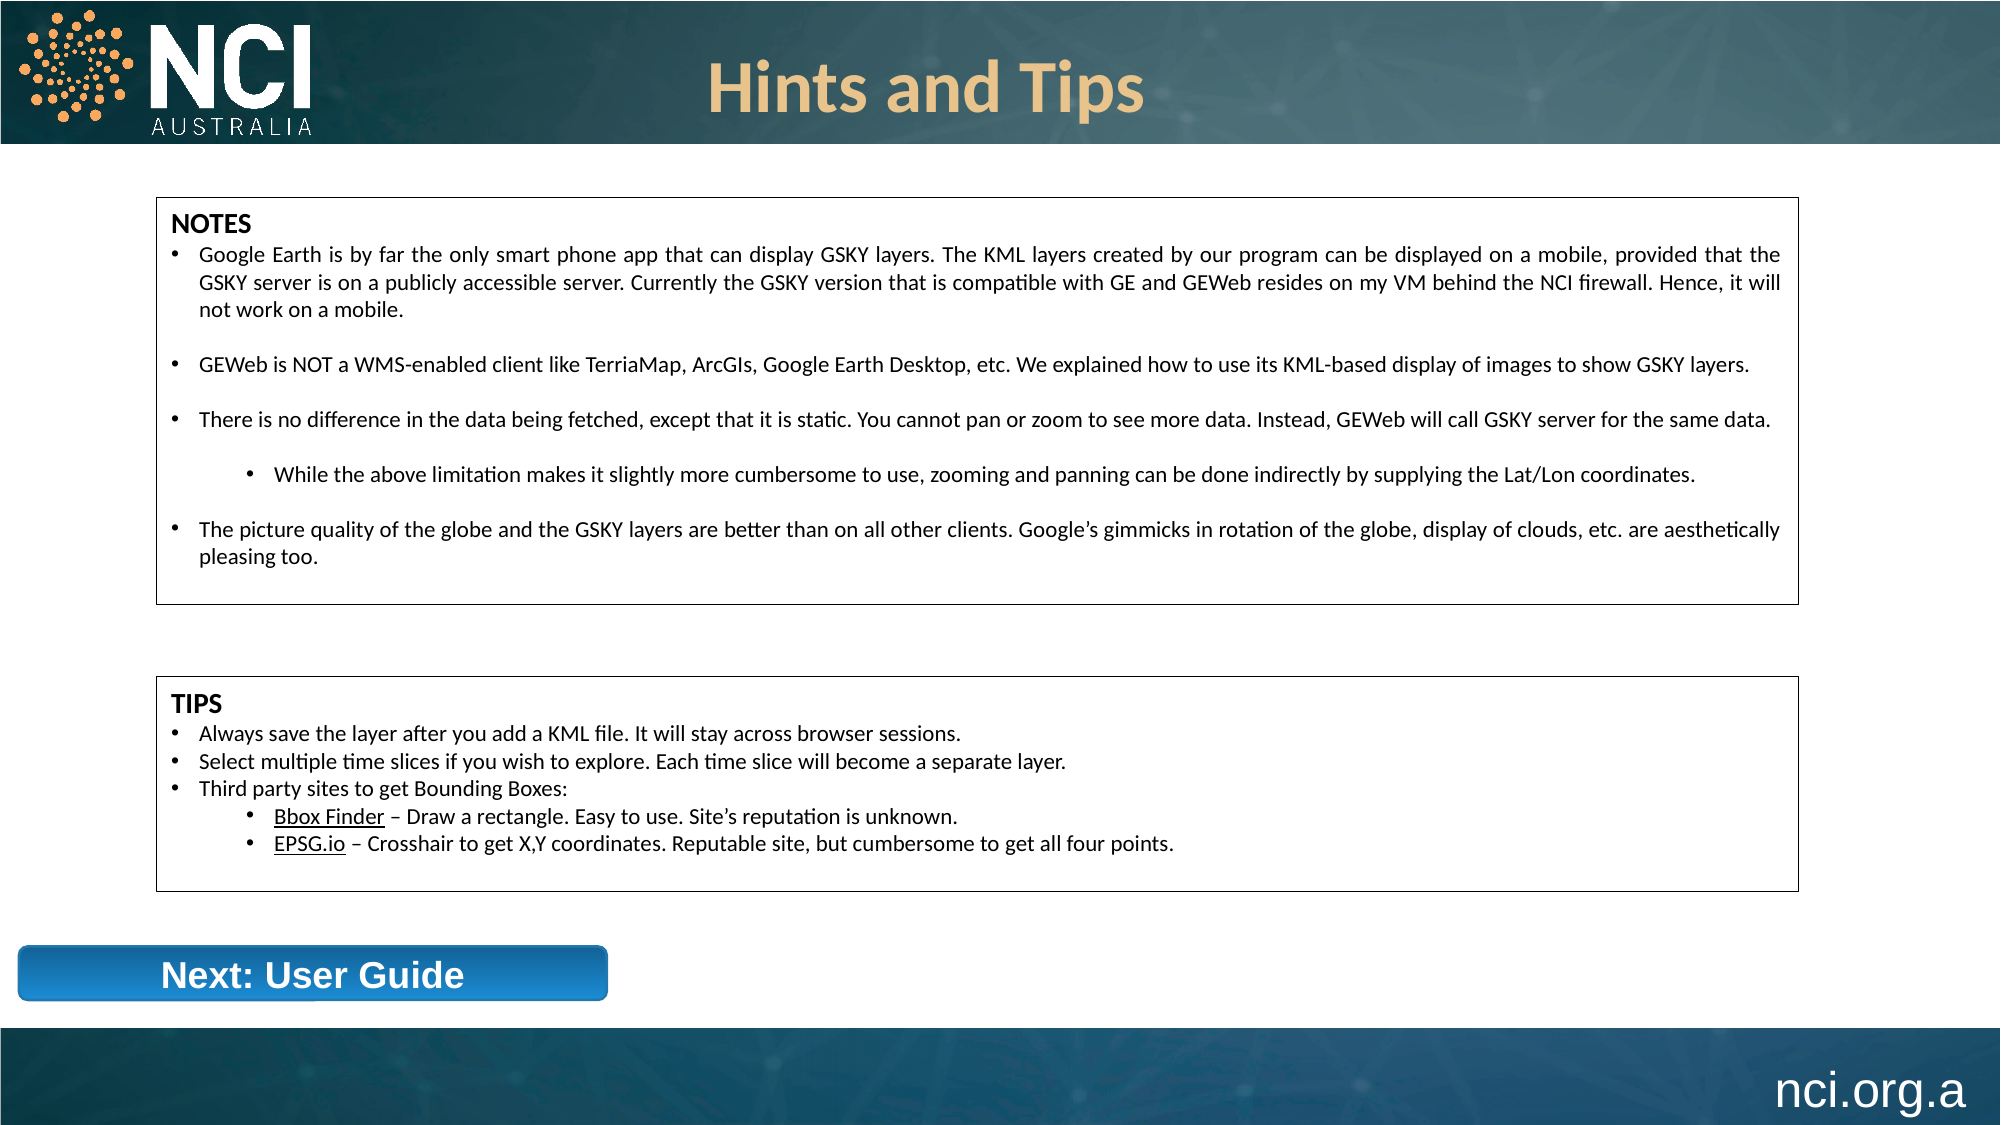

Hints and Tips
NOTES
Google Earth is by far the only smart phone app that can display GSKY layers. The KML layers created by our program can be displayed on a mobile, provided that the GSKY server is on a publicly accessible server. Currently the GSKY version that is compatible with GE and GEWeb resides on my VM behind the NCI firewall. Hence, it will not work on a mobile.

GEWeb is NOT a WMS-enabled client like TerriaMap, ArcGIs, Google Earth Desktop, etc. We explained how to use its KML-based display of images to show GSKY layers.

There is no difference in the data being fetched, except that it is static. You cannot pan or zoom to see more data. Instead, GEWeb will call GSKY server for the same data.

While the above limitation makes it slightly more cumbersome to use, zooming and panning can be done indirectly by supplying the Lat/Lon coordinates.

The picture quality of the globe and the GSKY layers are better than on all other clients. Google’s gimmicks in rotation of the globe, display of clouds, etc. are aesthetically pleasing too.

TIPS
Always save the layer after you add a KML file. It will stay across browser sessions.
Select multiple time slices if you wish to explore. Each time slice will become a separate layer.
Third party sites to get Bounding Boxes:
Bbox Finder – Draw a rectangle. Easy to use. Site’s reputation is unknown.
EPSG.io – Crosshair to get X,Y coordinates. Reputable site, but cumbersome to get all four points.

Next: User Guide